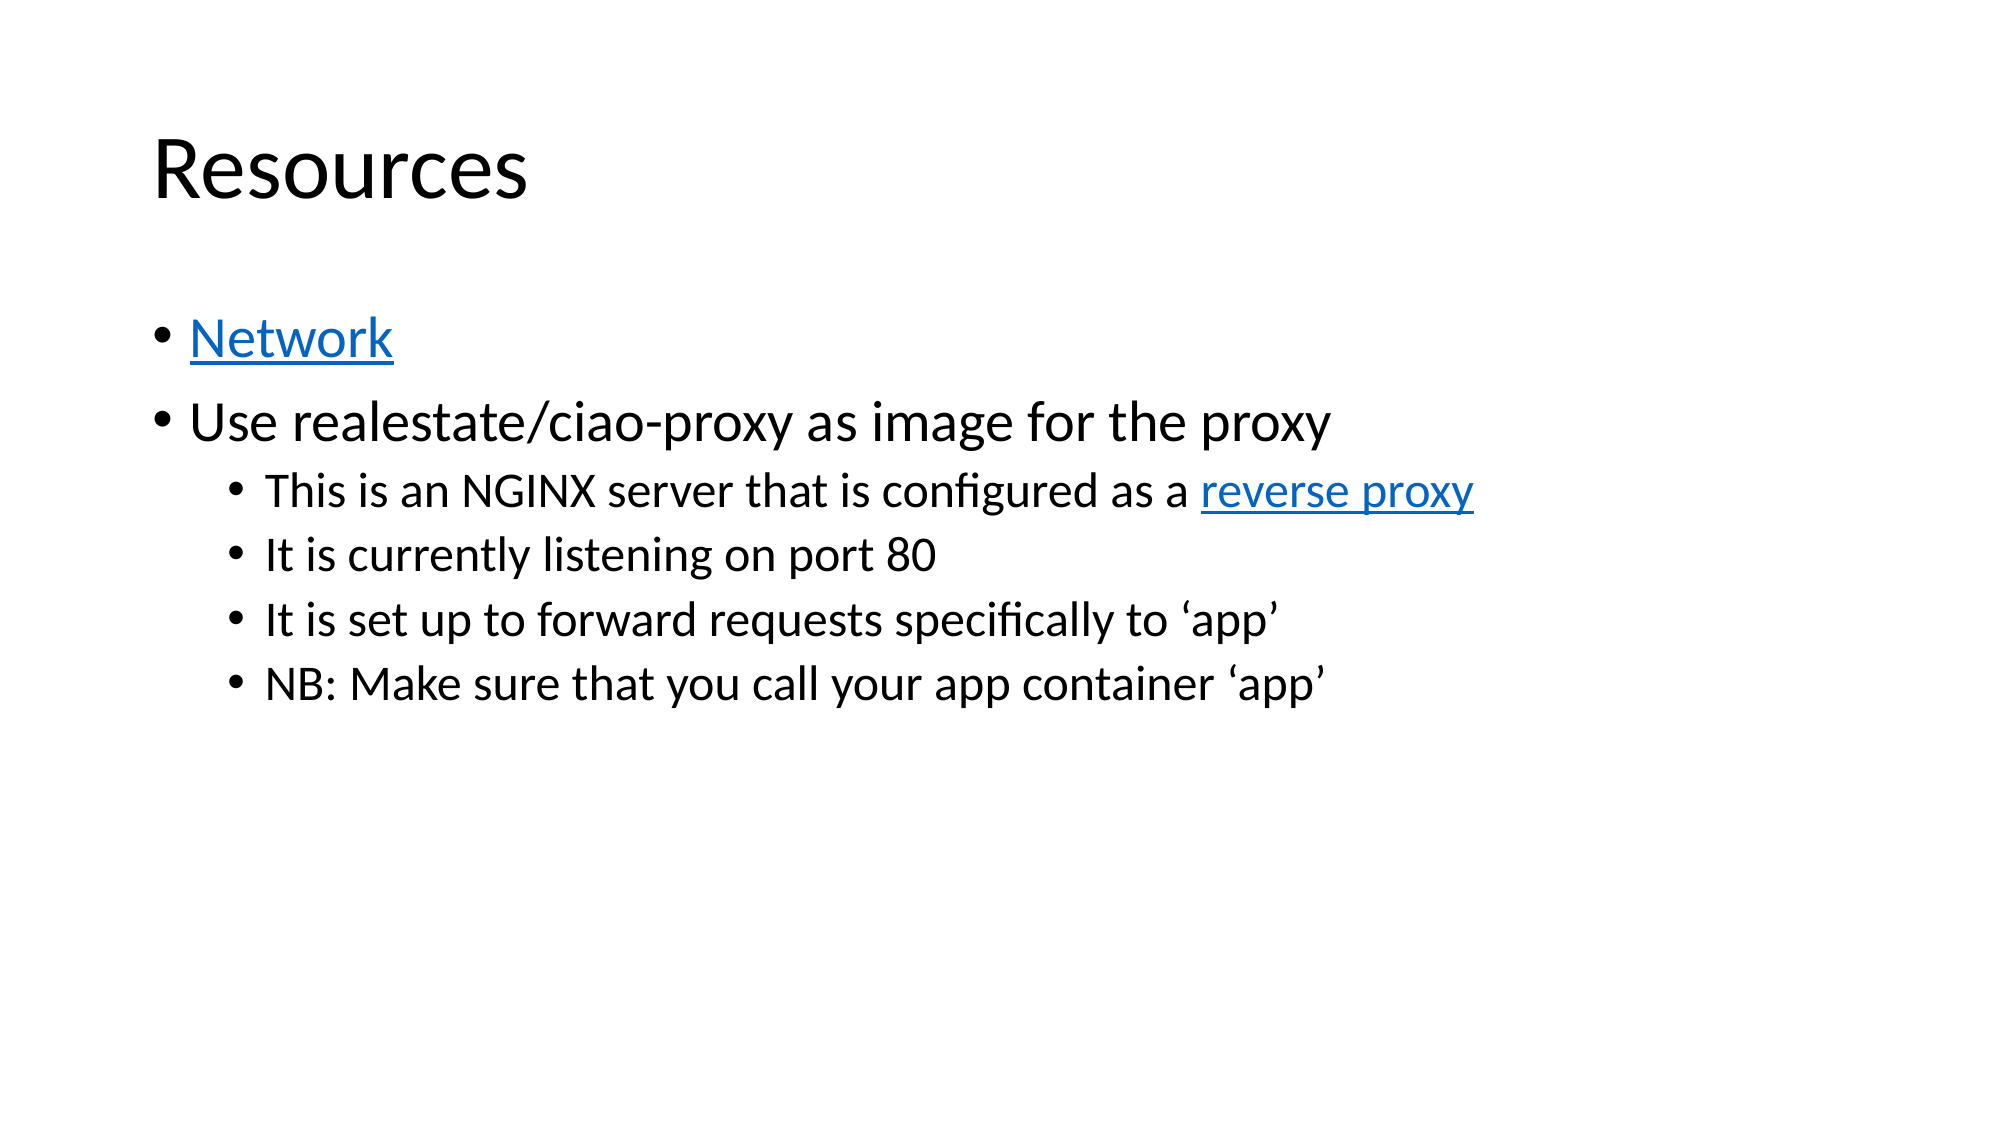

# Resources
Network
Use realestate/ciao-proxy as image for the proxy
This is an NGINX server that is configured as a reverse proxy
It is currently listening on port 80
It is set up to forward requests specifically to ‘app’
NB: Make sure that you call your app container ‘app’